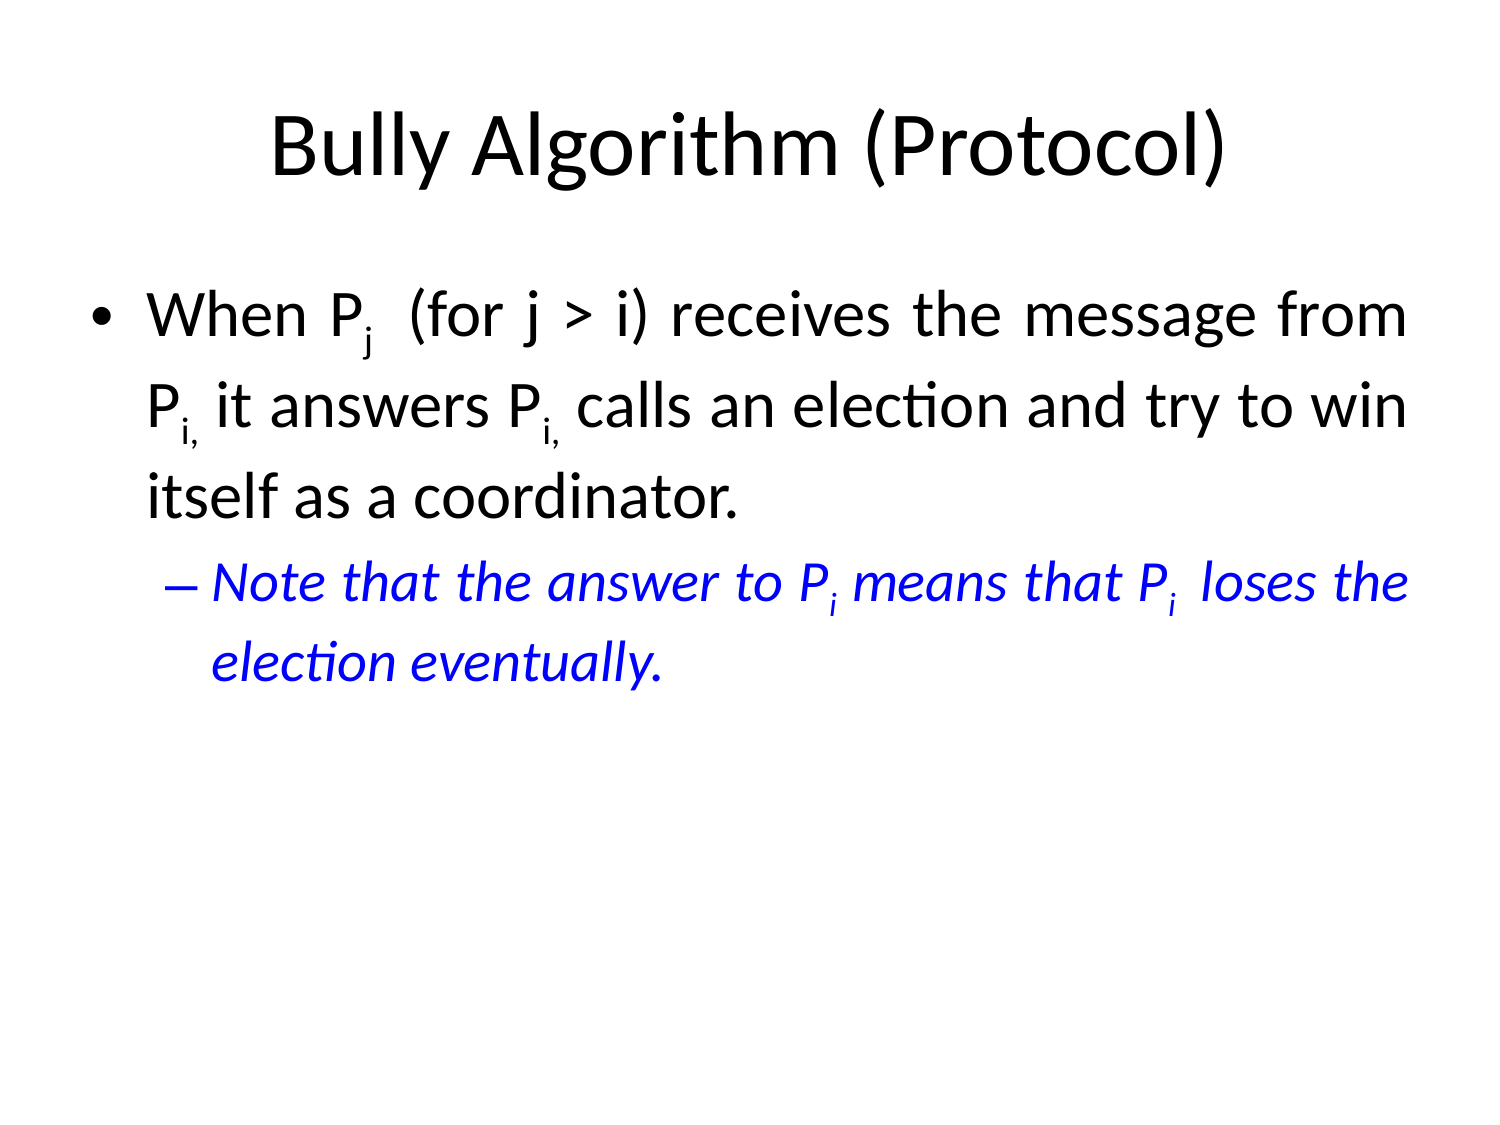

# Bully Algorithm (Protocol)
When Pj  (for j > i) receives the message from Pi, it answers Pi, calls an election and try to win itself as a coordinator.
Note that the answer to Pi means that Pi  loses the election eventually.